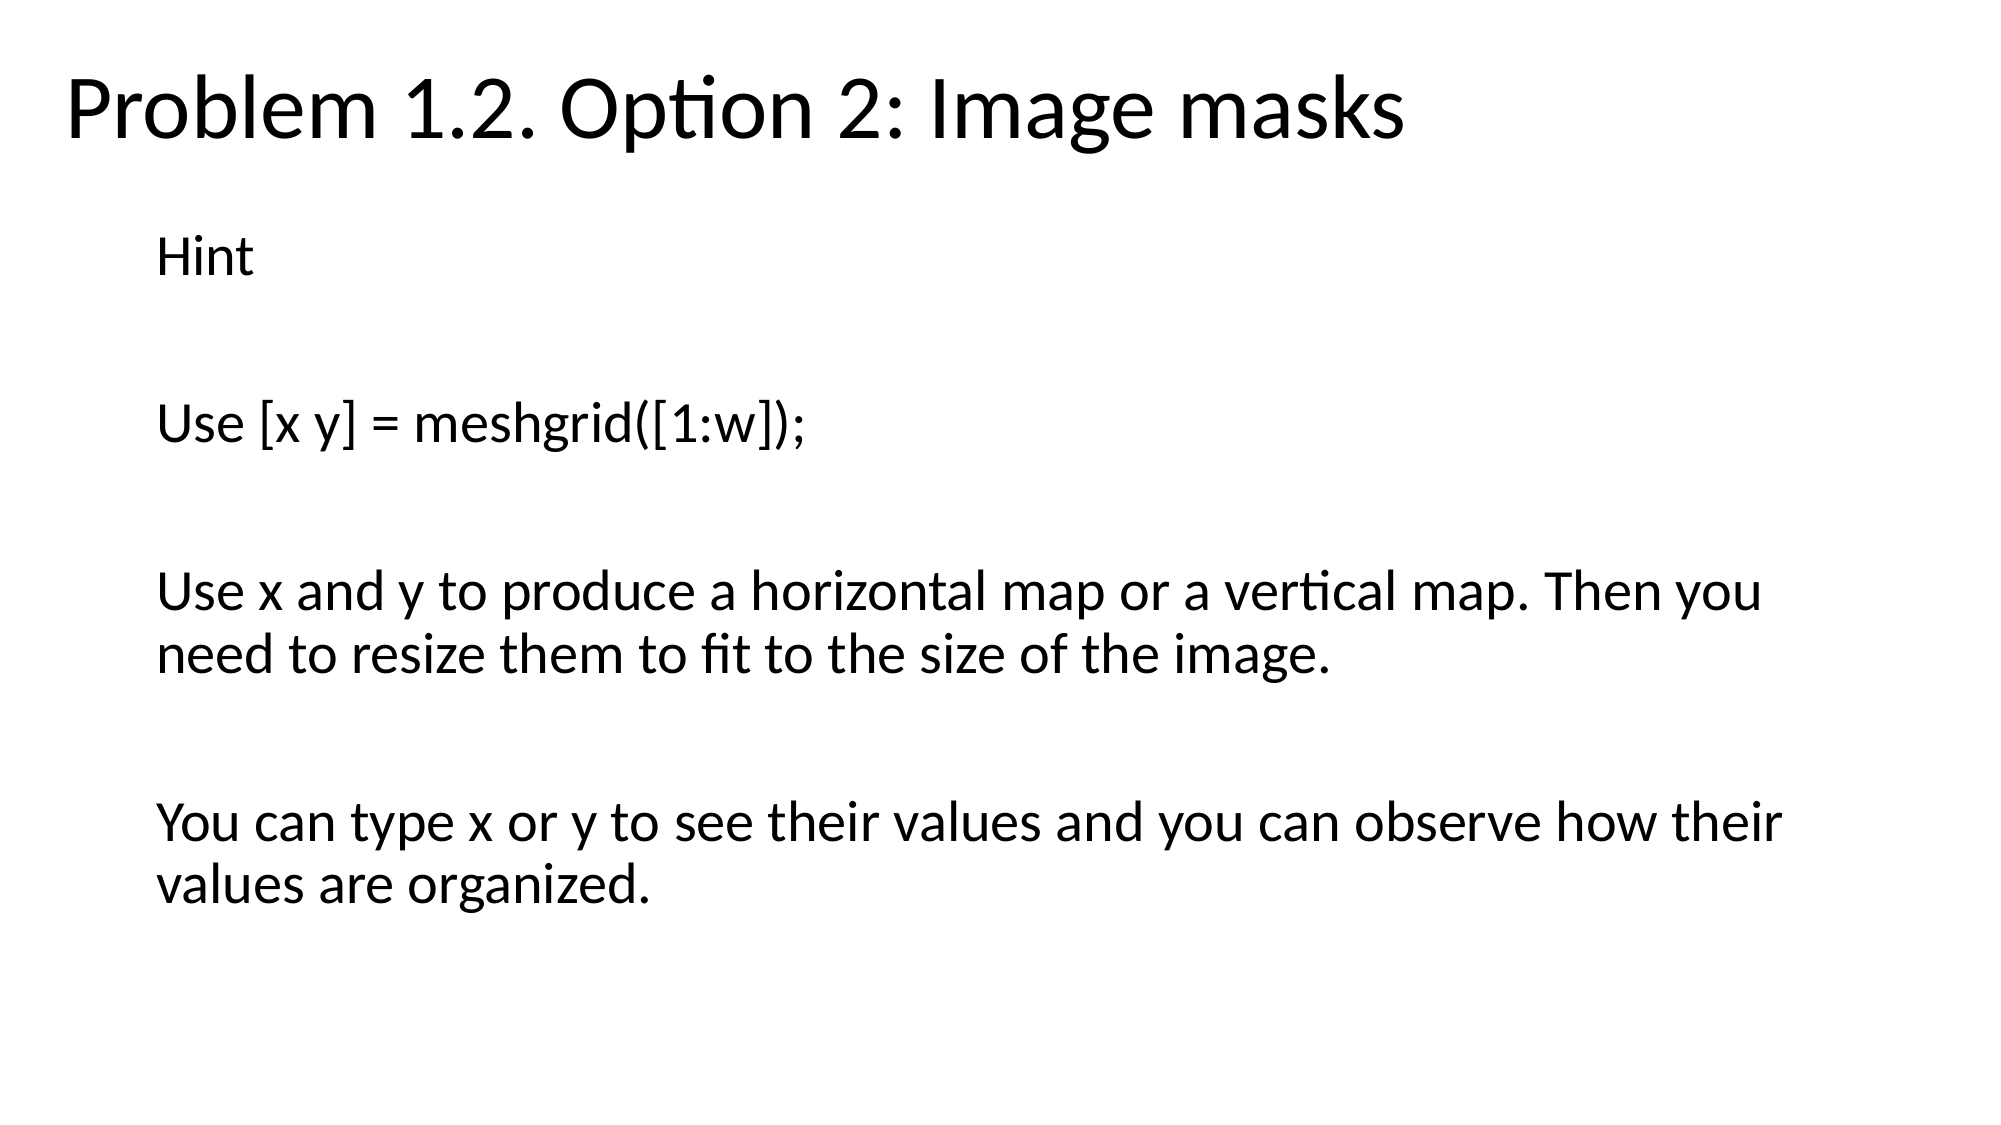

Problem 1.2. Option 2: Image masks
Hint

Use [x y] = meshgrid([1:w]);

Use x and y to produce a horizontal map or a vertical map. Then you need to resize them to fit to the size of the image.

You can type x or y to see their values and you can observe how their values are organized.